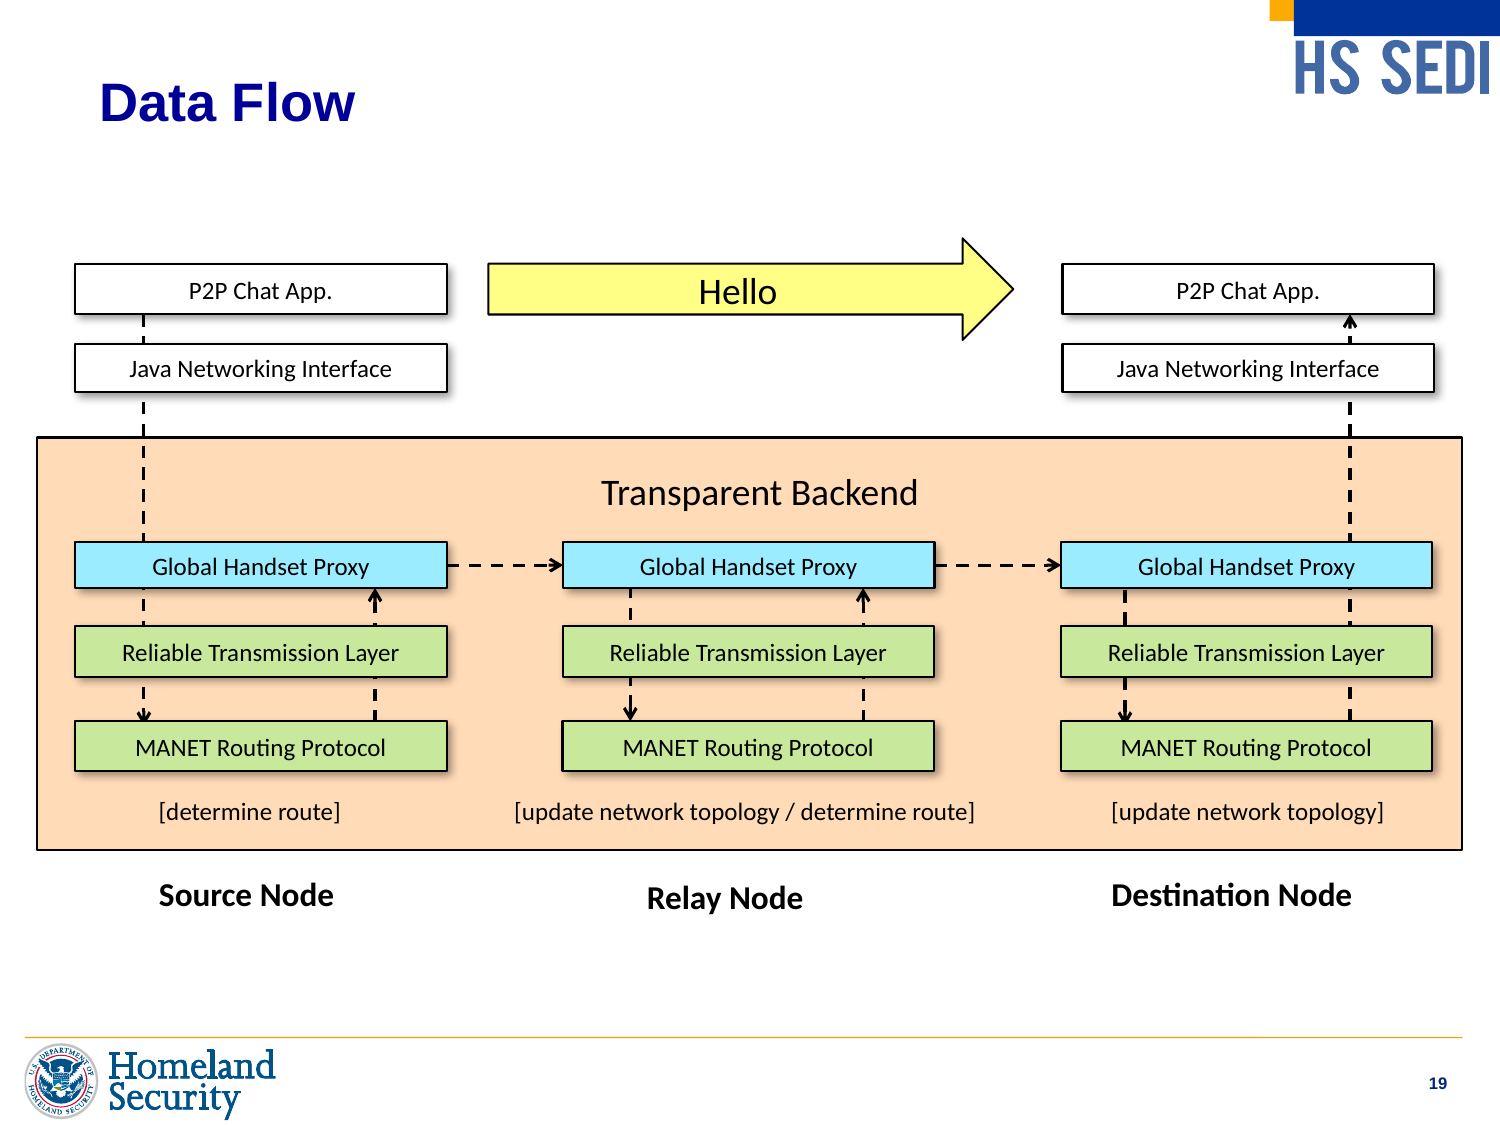

# Data Flow
Hello
P2P Chat App.
P2P Chat App.

Java Networking Interface
Java Networking Interface

Transparent Backend
Global Handset Proxy
Global Handset Proxy
Global Handset Proxy
Reliable Transmission Layer
Reliable Transmission Layer
Reliable Transmission Layer
MANET Routing Protocol
MANET Routing Protocol
MANET Routing Protocol
[update network topology]
[determine route]
[update network topology / determine route]
Source Node
Destination Node
Relay Node
19